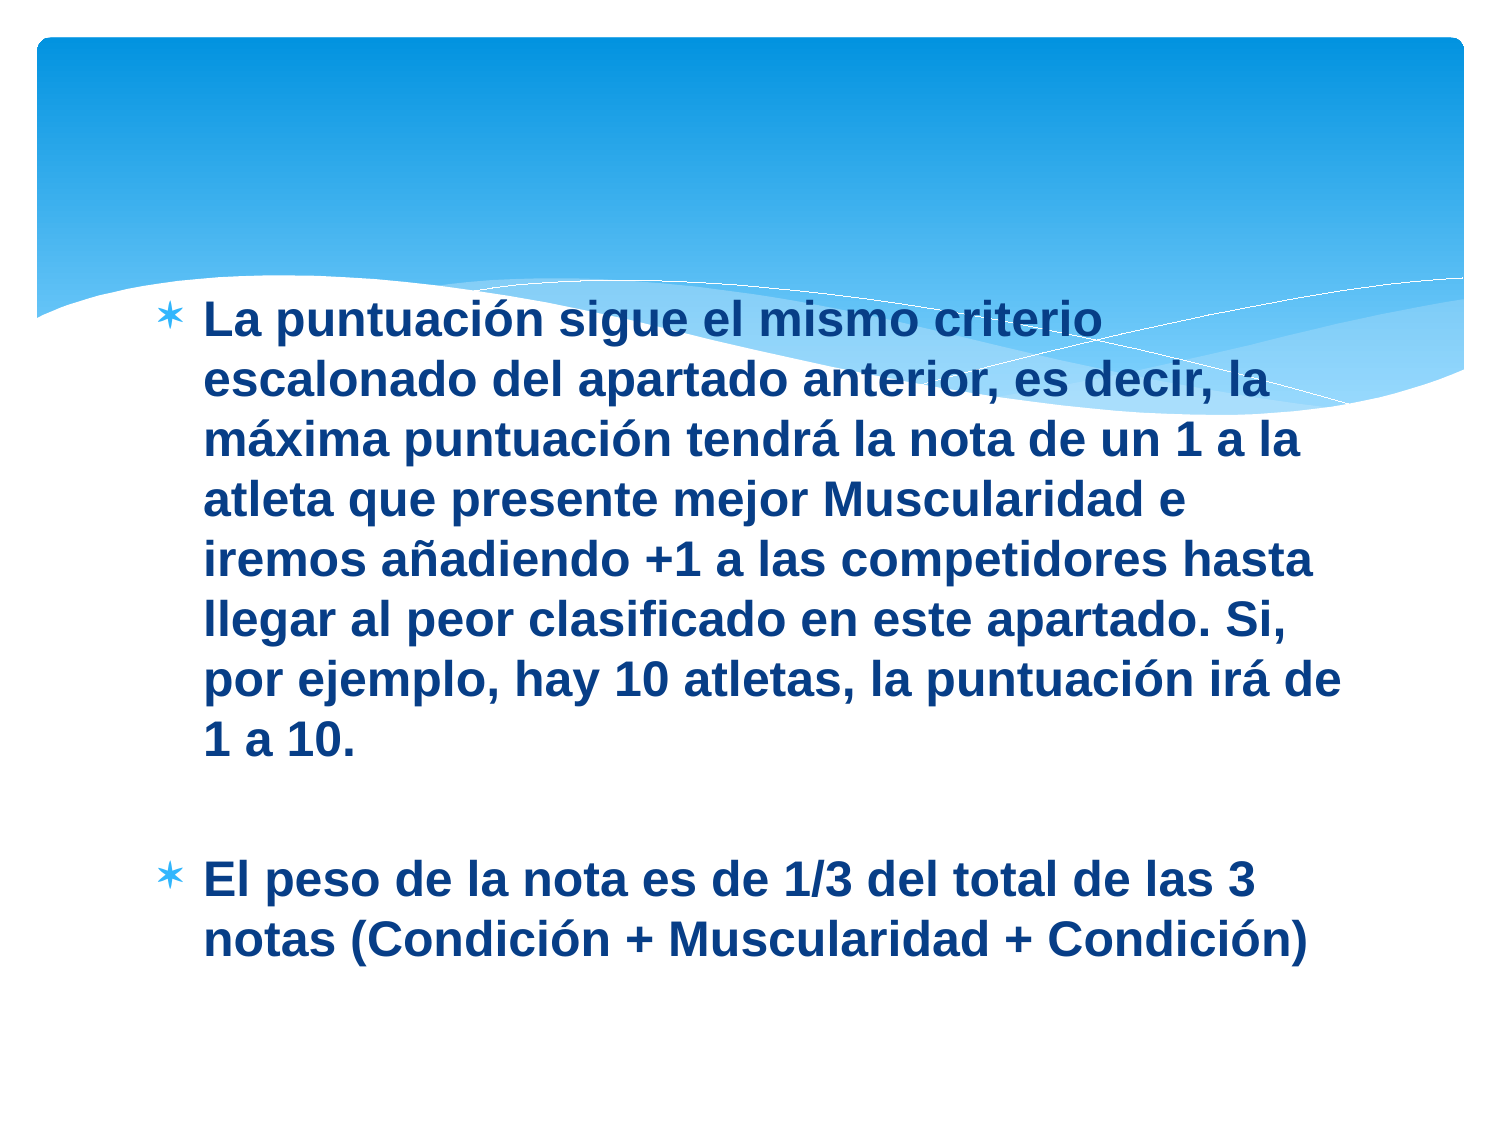

La puntuación sigue el mismo criterio escalonado del apartado anterior, es decir, la máxima puntuación tendrá la nota de un 1 a la atleta que presente mejor Muscularidad e iremos añadiendo +1 a las competidores hasta llegar al peor clasificado en este apartado. Si, por ejemplo, hay 10 atletas, la puntuación irá de 1 a 10.

El peso de la nota es de 1/3 del total de las 3 notas (Condición + Muscularidad + Condición)